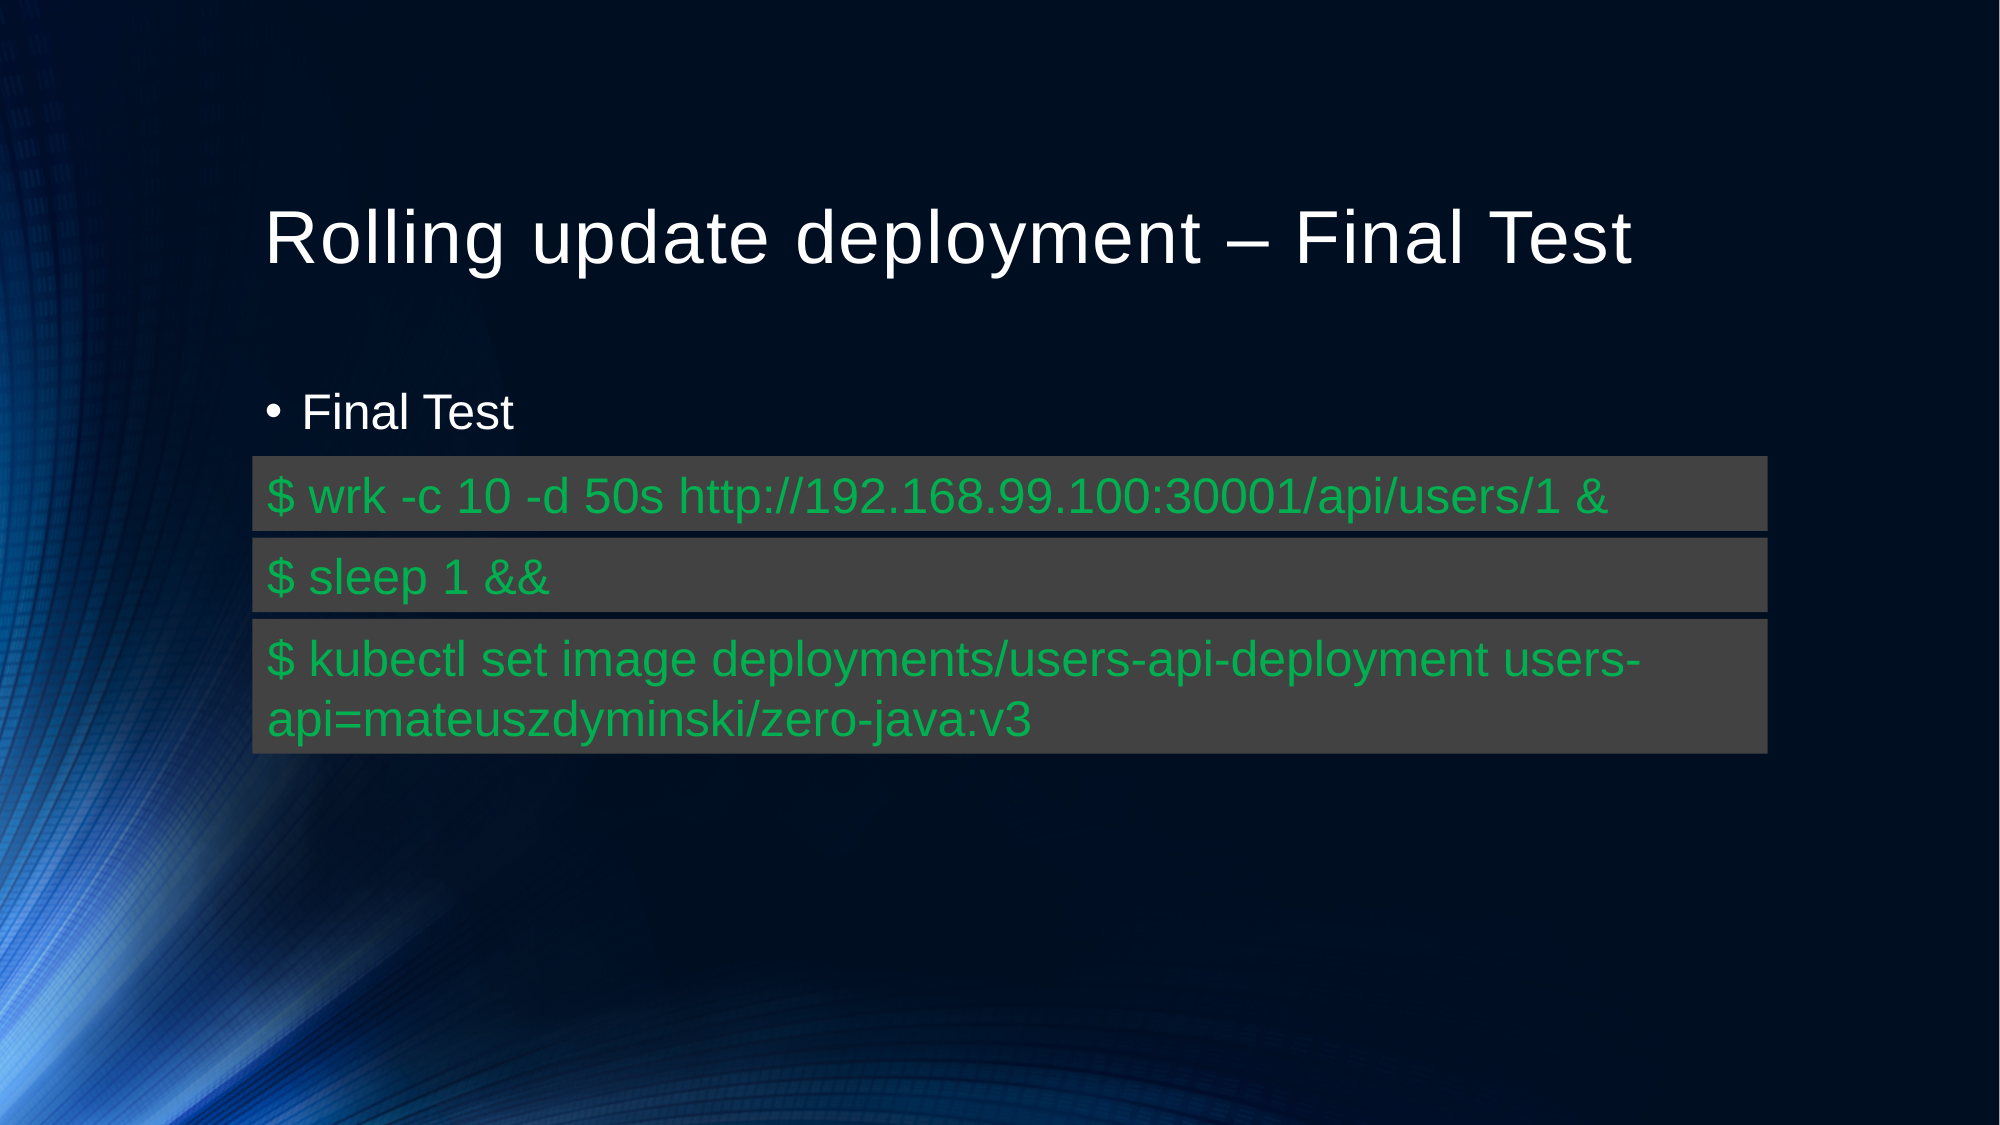

# Rolling update deployment – Final Test

Final Test

$ wrk -c 10 -d 50s http://192.168.99.100:30001/api/users/1 &
$ sleep 1 &&
$ kubectl set image deployments/users-api-deployment users-api=mateuszdyminski/zero-java:v3